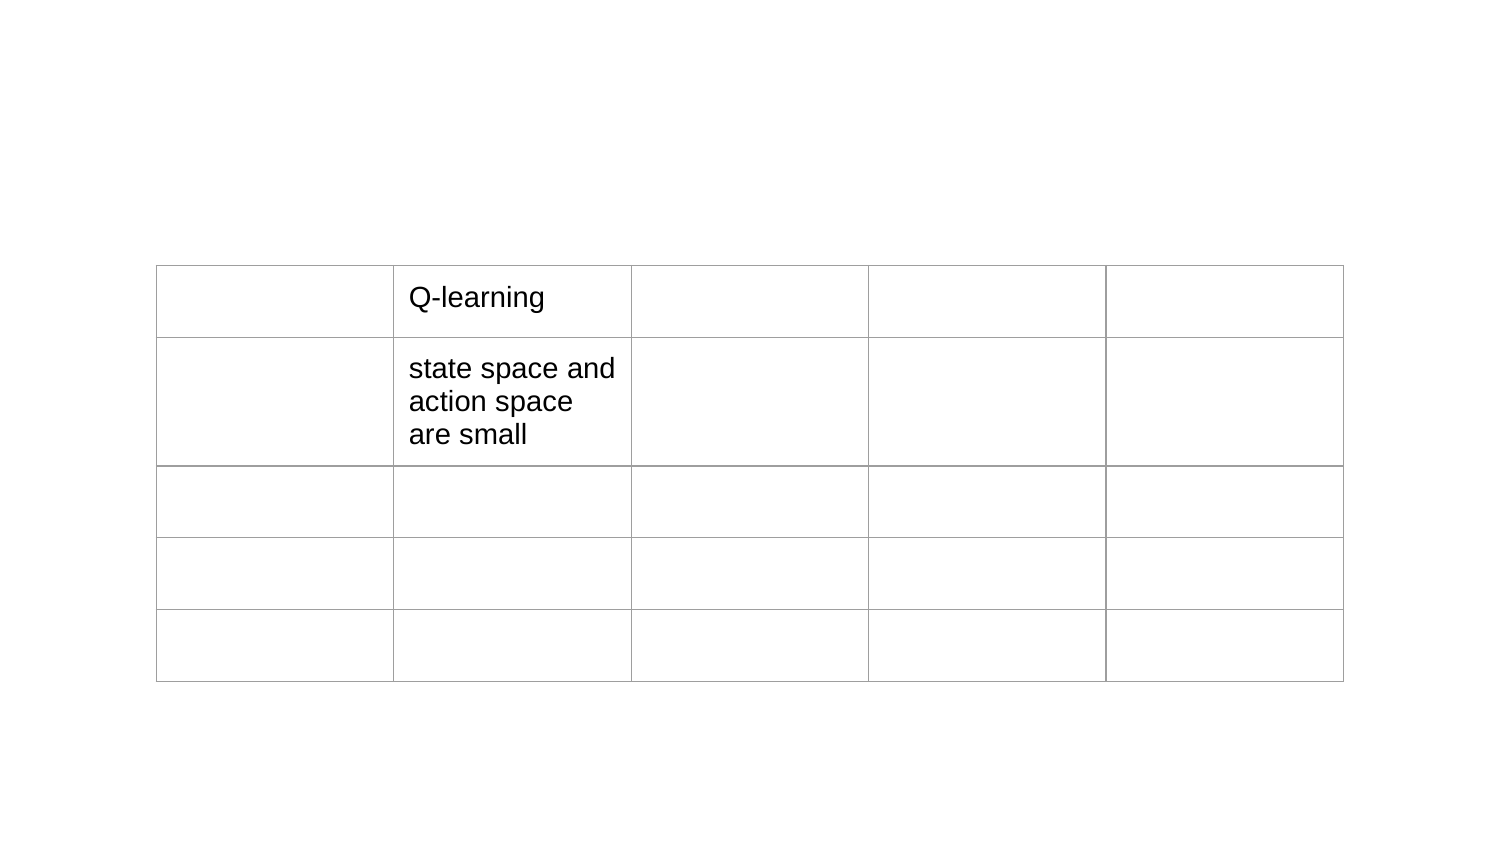

#

|  | Q-learning |  |  |  |
| --- | --- | --- | --- | --- |
|  | state space and action space are small |  |  |  |
|  |  |  |  |  |
|  |  |  |  |  |
|  |  |  |  |  |